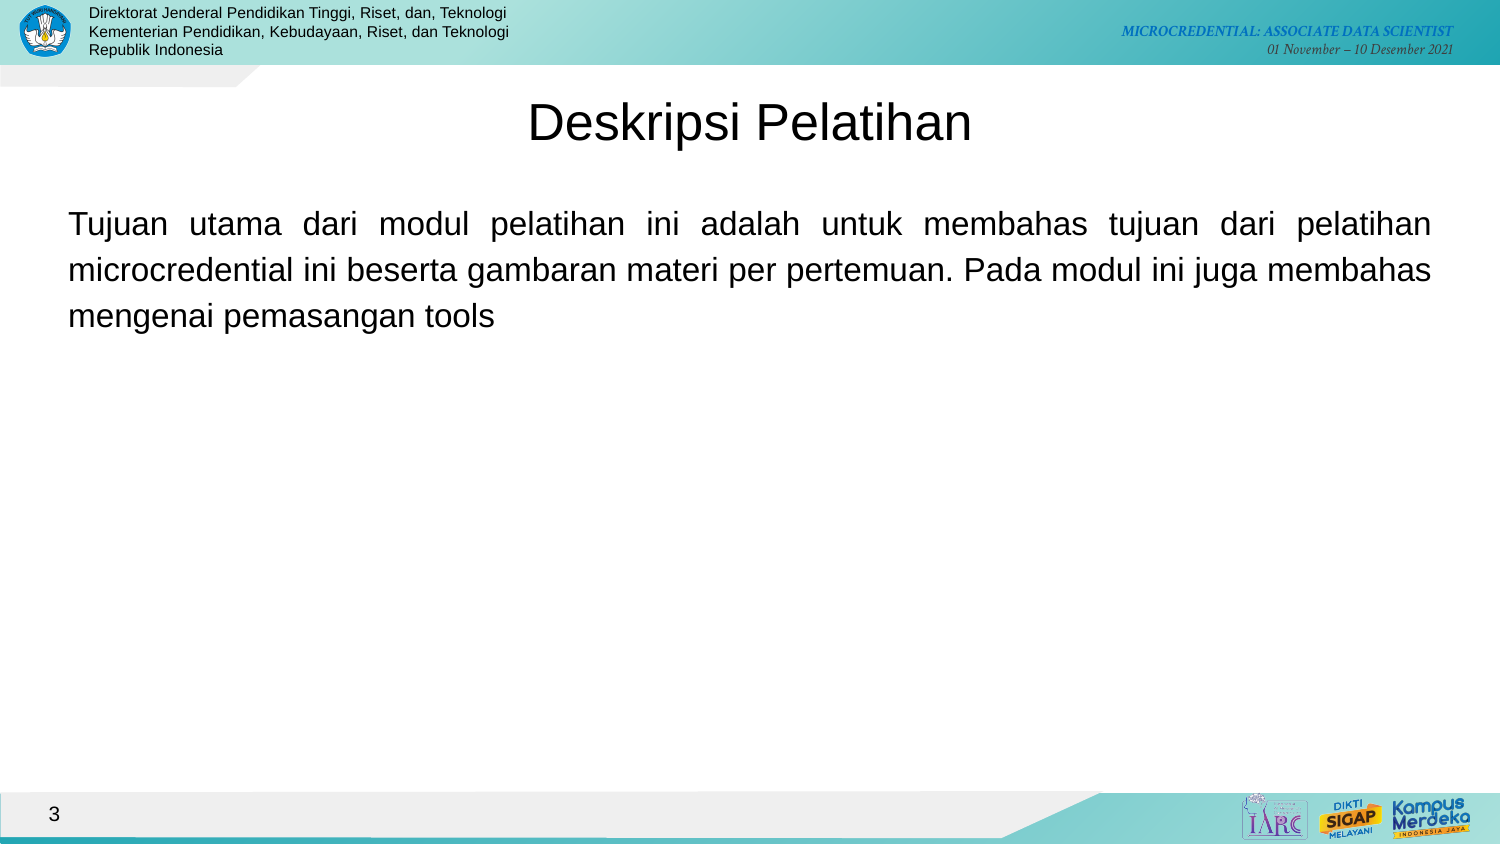

# Deskripsi Pelatihan
Tujuan utama dari modul pelatihan ini adalah untuk membahas tujuan dari pelatihan microcredential ini beserta gambaran materi per pertemuan. Pada modul ini juga membahas mengenai pemasangan tools
3